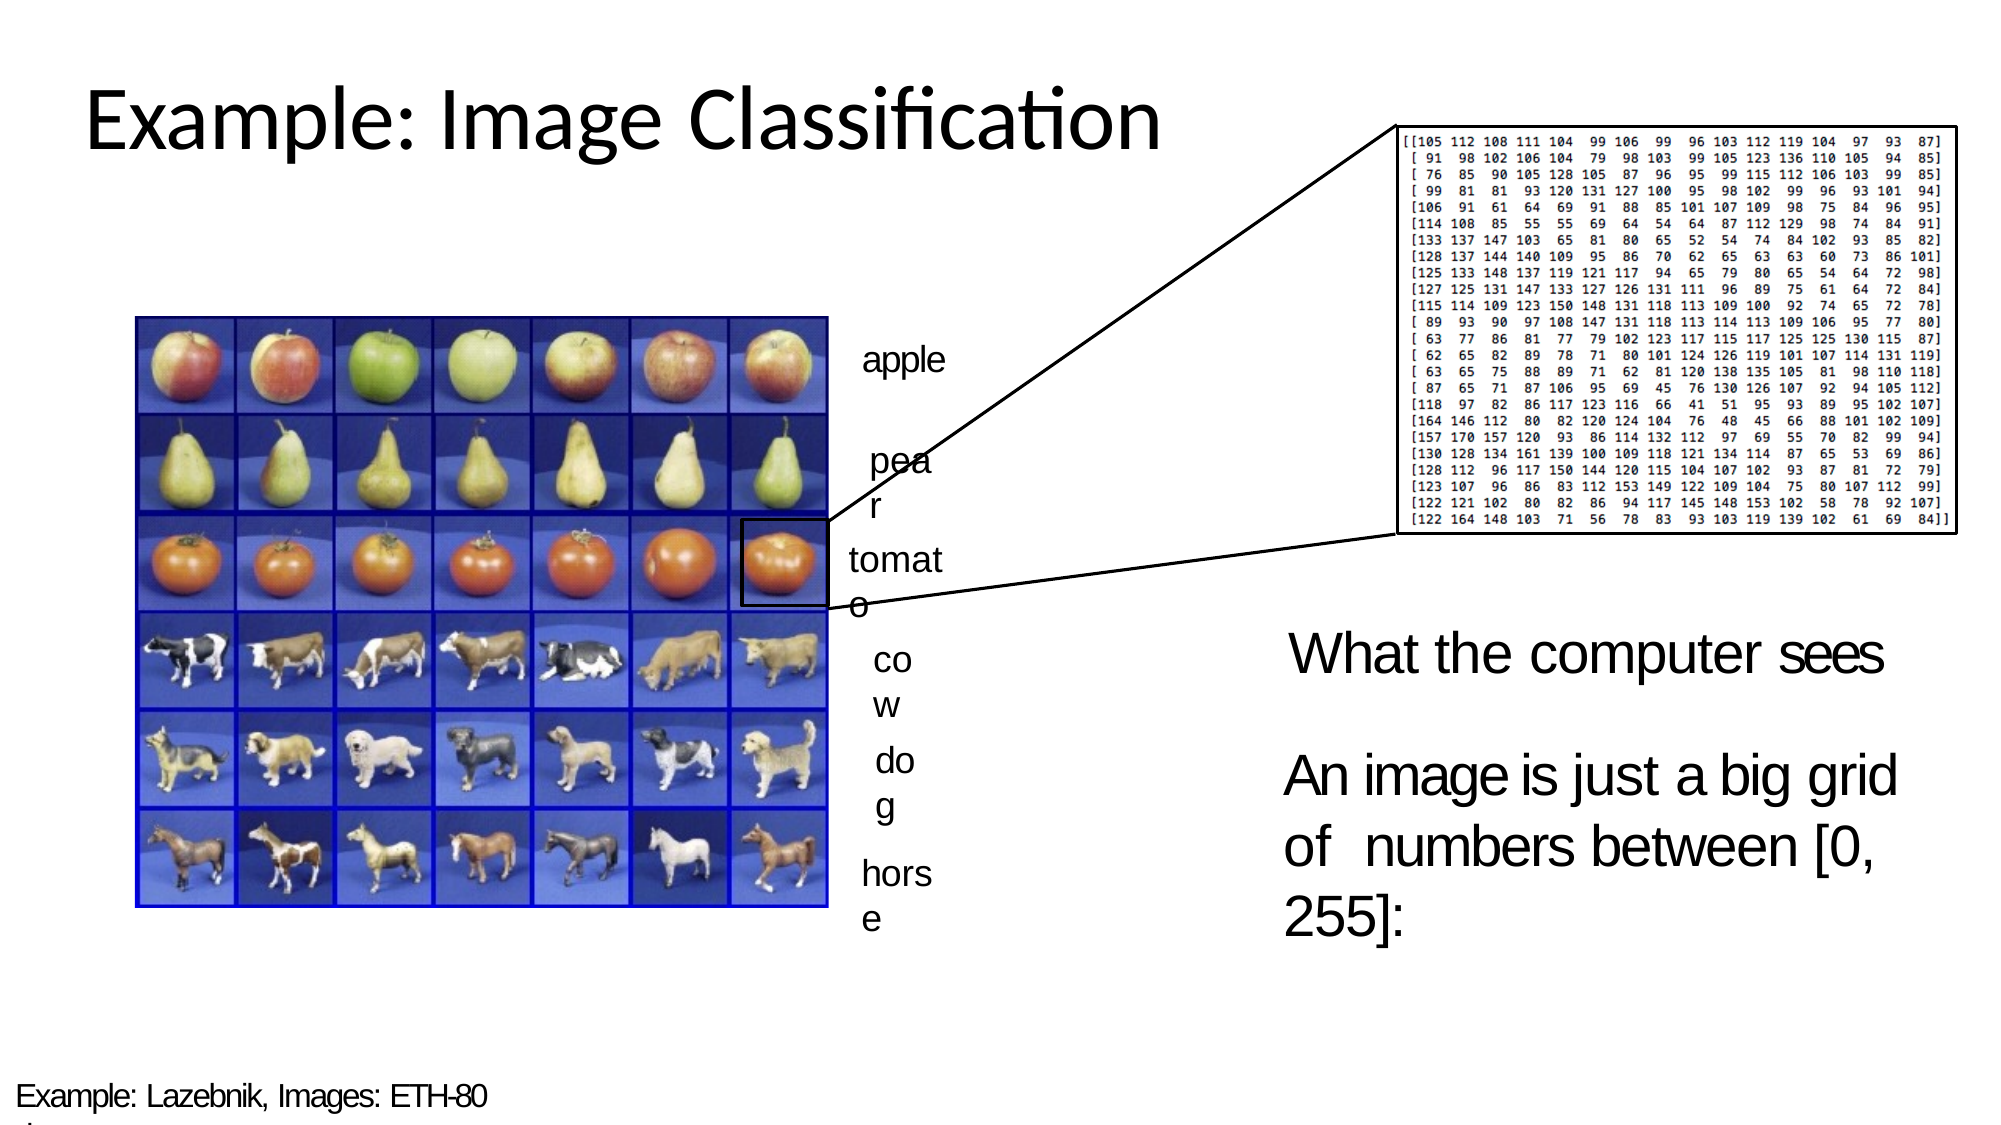

# Example: Image Classification

apple
pear
tomato
What the computer sees
An image is just a big grid of  numbers between [0, 255]:
cow
dog
horse
Example: Lazebnik, Images: ETH-80 dataset